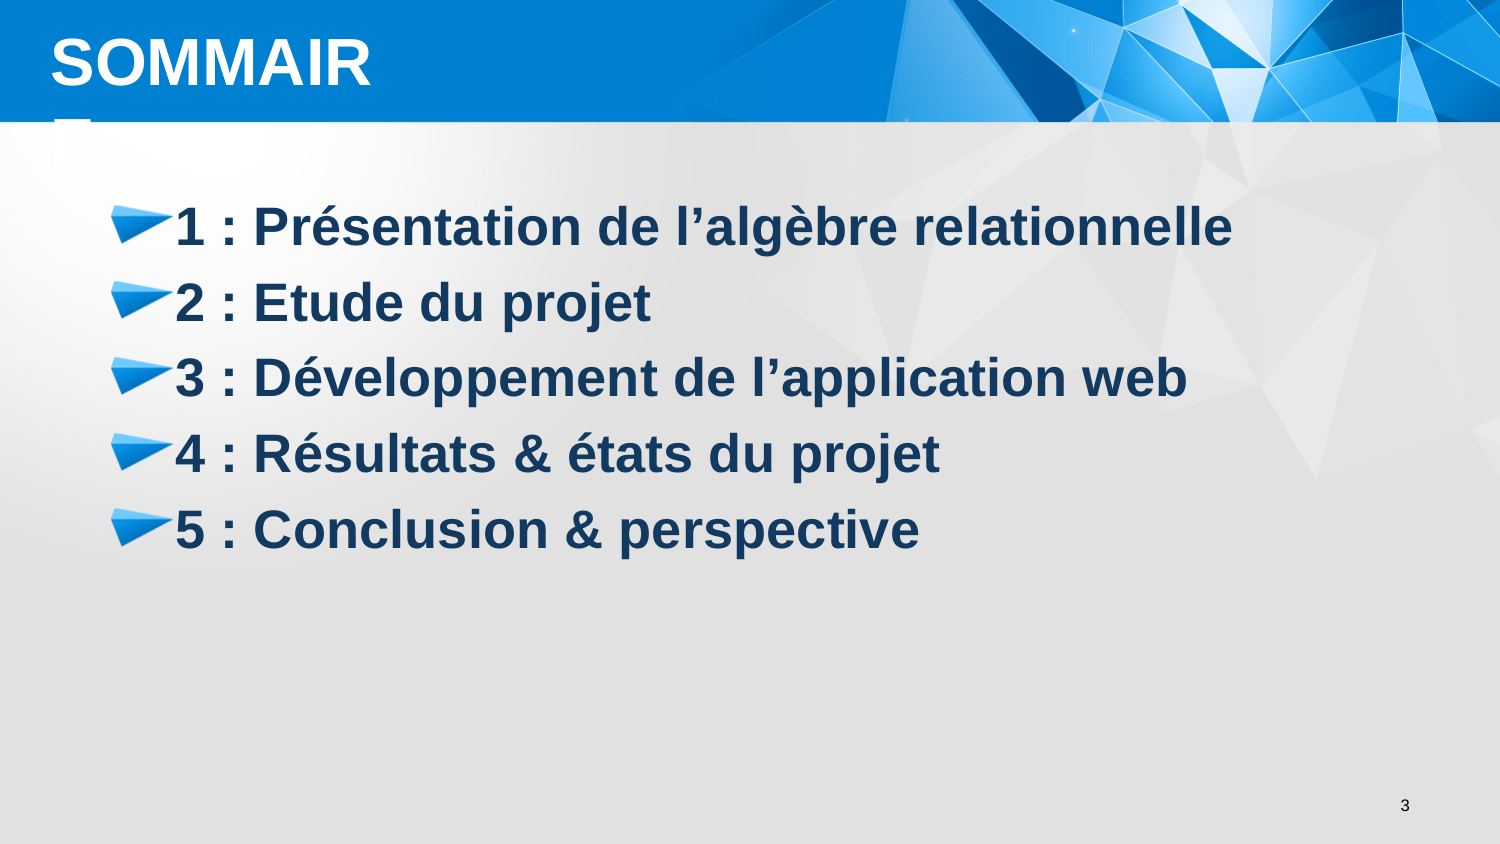

# SOMMAIRE
1 : Présentation de l’algèbre relationnelle
2 : Etude du projet
3 : Développement de l’application web
4 : Résultats & états du projet
5 : Conclusion & perspective
3